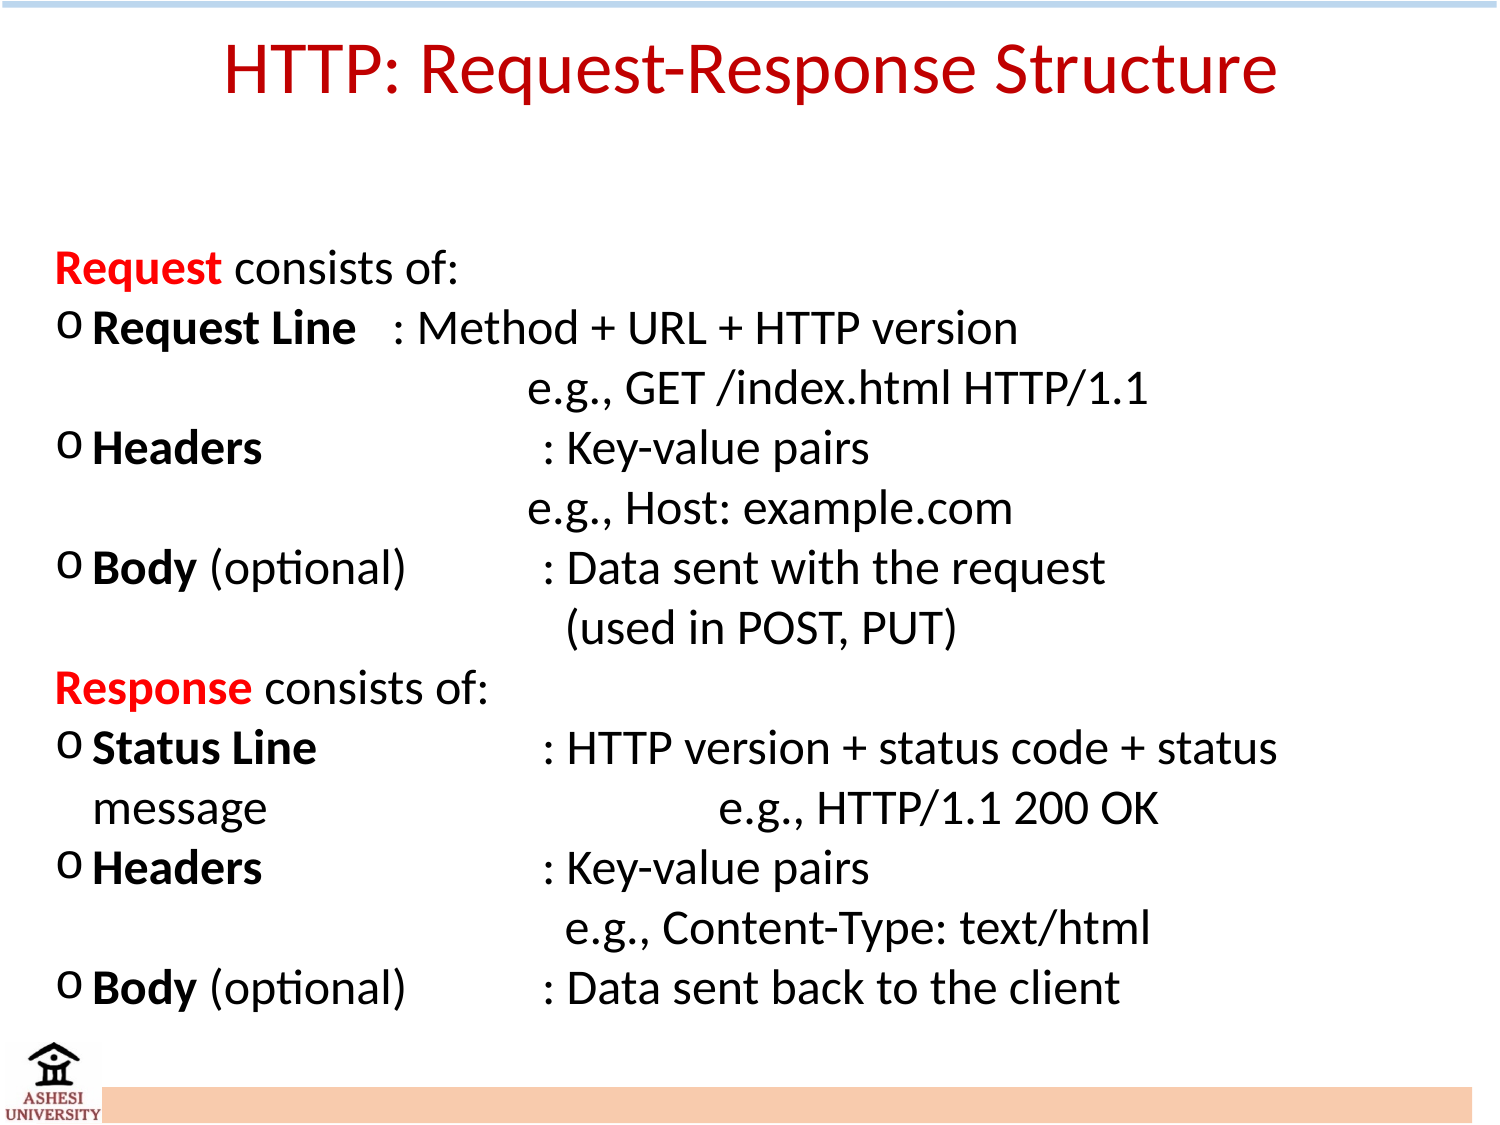

# HTTP: Request-Response Structure
Request consists of:
Request Line	: Method + URL + HTTP version
                                          e.g., GET /index.html HTTP/1.1
Headers		: Key-value pairs
                         		  e.g., Host: example.com
Body (optional)	: Data sent with the request                                 			  (used in POST, PUT)
Response consists of:
Status Line		: HTTP version + status code + status message  	                             e.g., HTTP/1.1 200 OK
Headers		: Key-value pairs                                                           			  e.g., Content-Type: text/html
Body (optional)	: Data sent back to the client